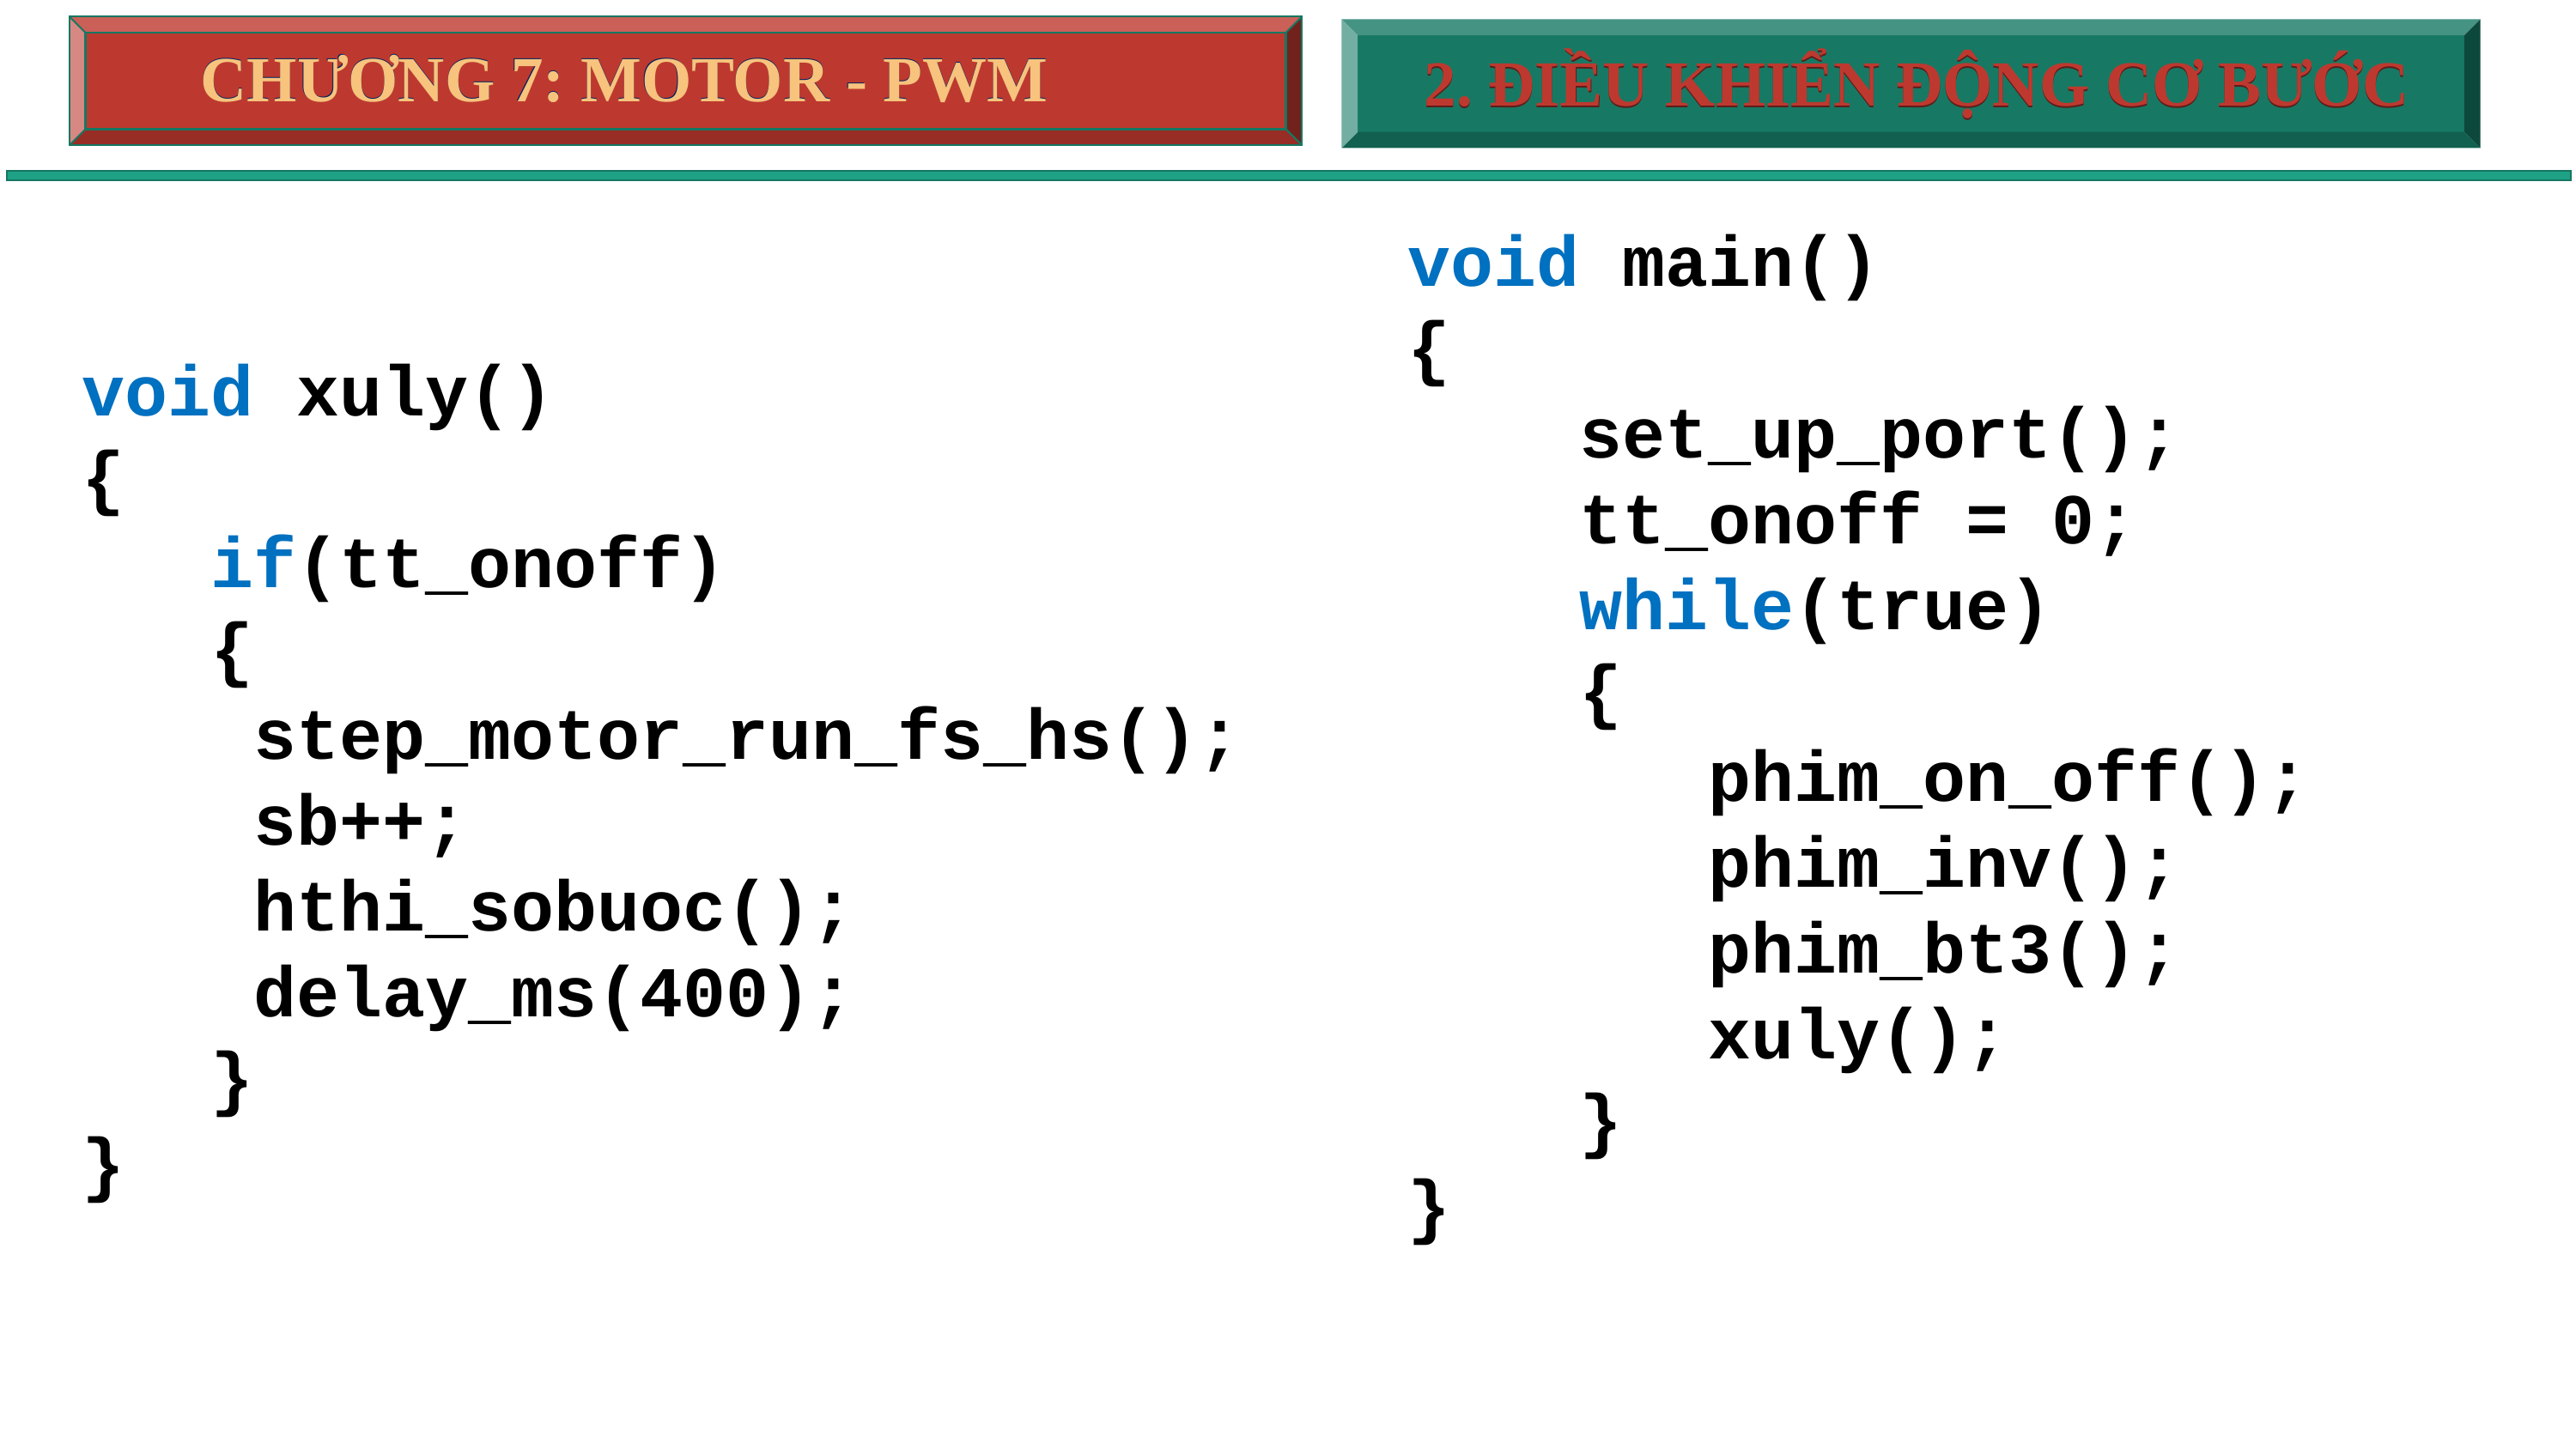

CHƯƠNG 7: MOTOR - PWM
CHƯƠNG 7: MOTOR - PWM
2. ĐIỀU KHIỂN ĐỘNG CƠ BƯỚC
2. ĐIỀU KHIỂN ĐỘNG CƠ BƯỚC

void main()
{
    set_up_port();
    tt_onoff = 0;
    while(true)
    {
       phim_on_off();
       phim_inv();
       phim_bt3();
       xuly();
    }
}
void xuly()
{
   if(tt_onoff)
   {
    step_motor_run_fs_hs();
    sb++;
    hthi_sobuoc();
    delay_ms(400);
   }
}